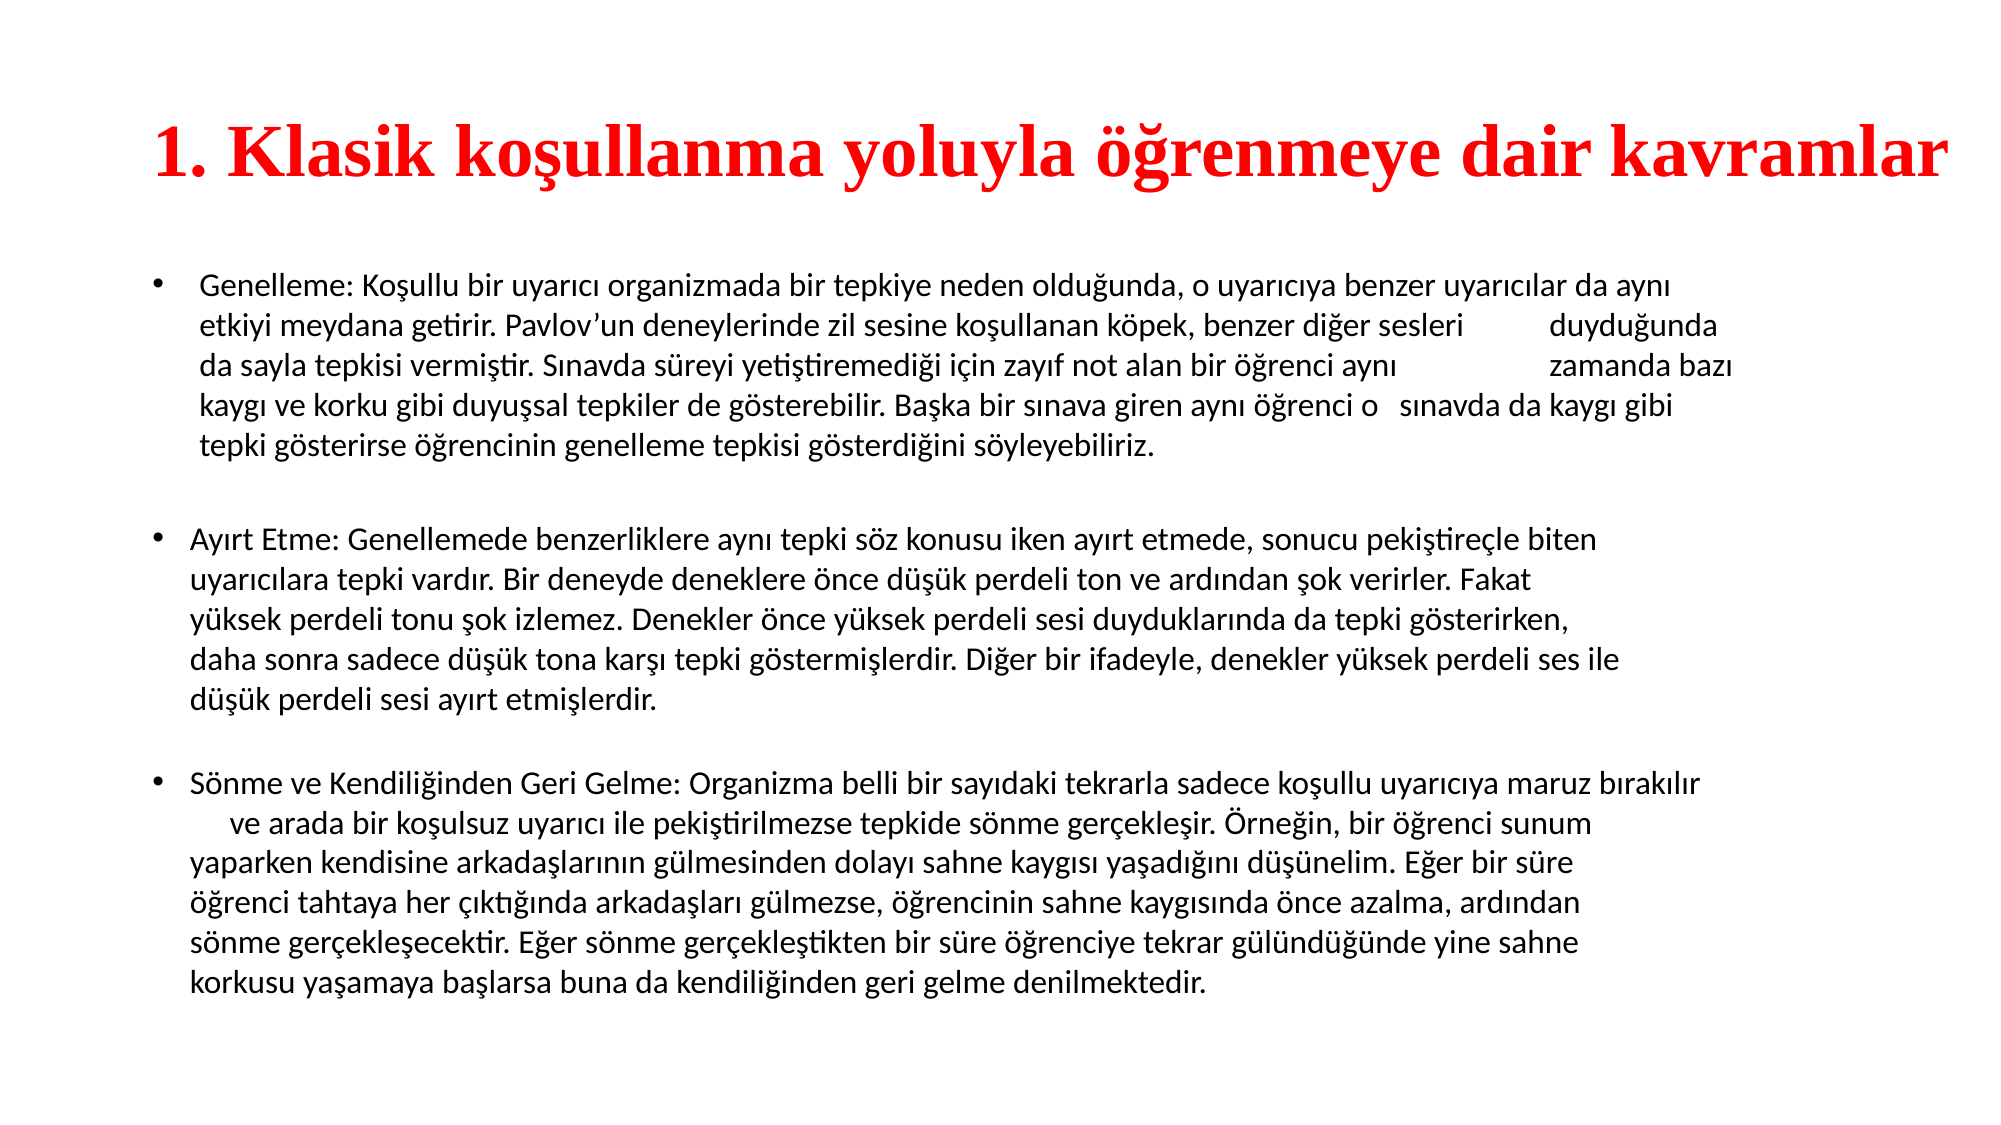

# 1. Klasik koşullanma yoluyla öğrenmeye dair kavramlar
Genelleme: Koşullu bir uyarıcı organizmada bir tepkiye neden olduğunda, o uyarıcıya benzer uyarıcılar da aynı 	etkiyi meydana getirir. Pavlov’un deneylerinde zil sesine koşullanan köpek, benzer diğer sesleri 	duyduğunda da sayla tepkisi vermiştir. Sınavda süreyi yetiştiremediği için zayıf not alan bir öğrenci aynı 	zamanda bazı kaygı ve korku gibi duyuşsal tepkiler de gösterebilir. Başka bir sınava giren aynı öğrenci o 	sınavda da kaygı gibi tepki gösterirse öğrencinin genelleme tepkisi gösterdiğini söyleyebiliriz.

Ayırt Etme: Genellemede benzerliklere aynı tepki söz konusu iken ayırt etmede, sonucu pekiştireçle biten 	uyarıcılara tepki vardır. Bir deneyde deneklere önce düşük perdeli ton ve ardından şok verirler. Fakat 	yüksek perdeli tonu şok izlemez. Denekler önce yüksek perdeli sesi duyduklarında da tepki gösterirken, 	daha sonra sadece düşük tona karşı tepki göstermişlerdir. Diğer bir ifadeyle, denekler yüksek perdeli ses ile 	düşük perdeli sesi ayırt etmişlerdir.

Sönme ve Kendiliğinden Geri Gelme: Organizma belli bir sayıdaki tekrarla sadece koşullu uyarıcıya maruz bırakılır 	ve arada bir koşulsuz uyarıcı ile pekiştirilmezse tepkide sönme gerçekleşir. Örneğin, bir öğrenci sunum 	yaparken kendisine arkadaşlarının gülmesinden dolayı sahne kaygısı yaşadığını düşünelim. Eğer bir süre 	öğrenci tahtaya her çıktığında arkadaşları gülmezse, öğrencinin sahne kaygısında önce azalma, ardından 	sönme gerçekleşecektir. Eğer sönme gerçekleştikten bir süre öğrenciye tekrar gülündüğünde yine sahne 	korkusu yaşamaya başlarsa buna da kendiliğinden geri gelme denilmektedir.